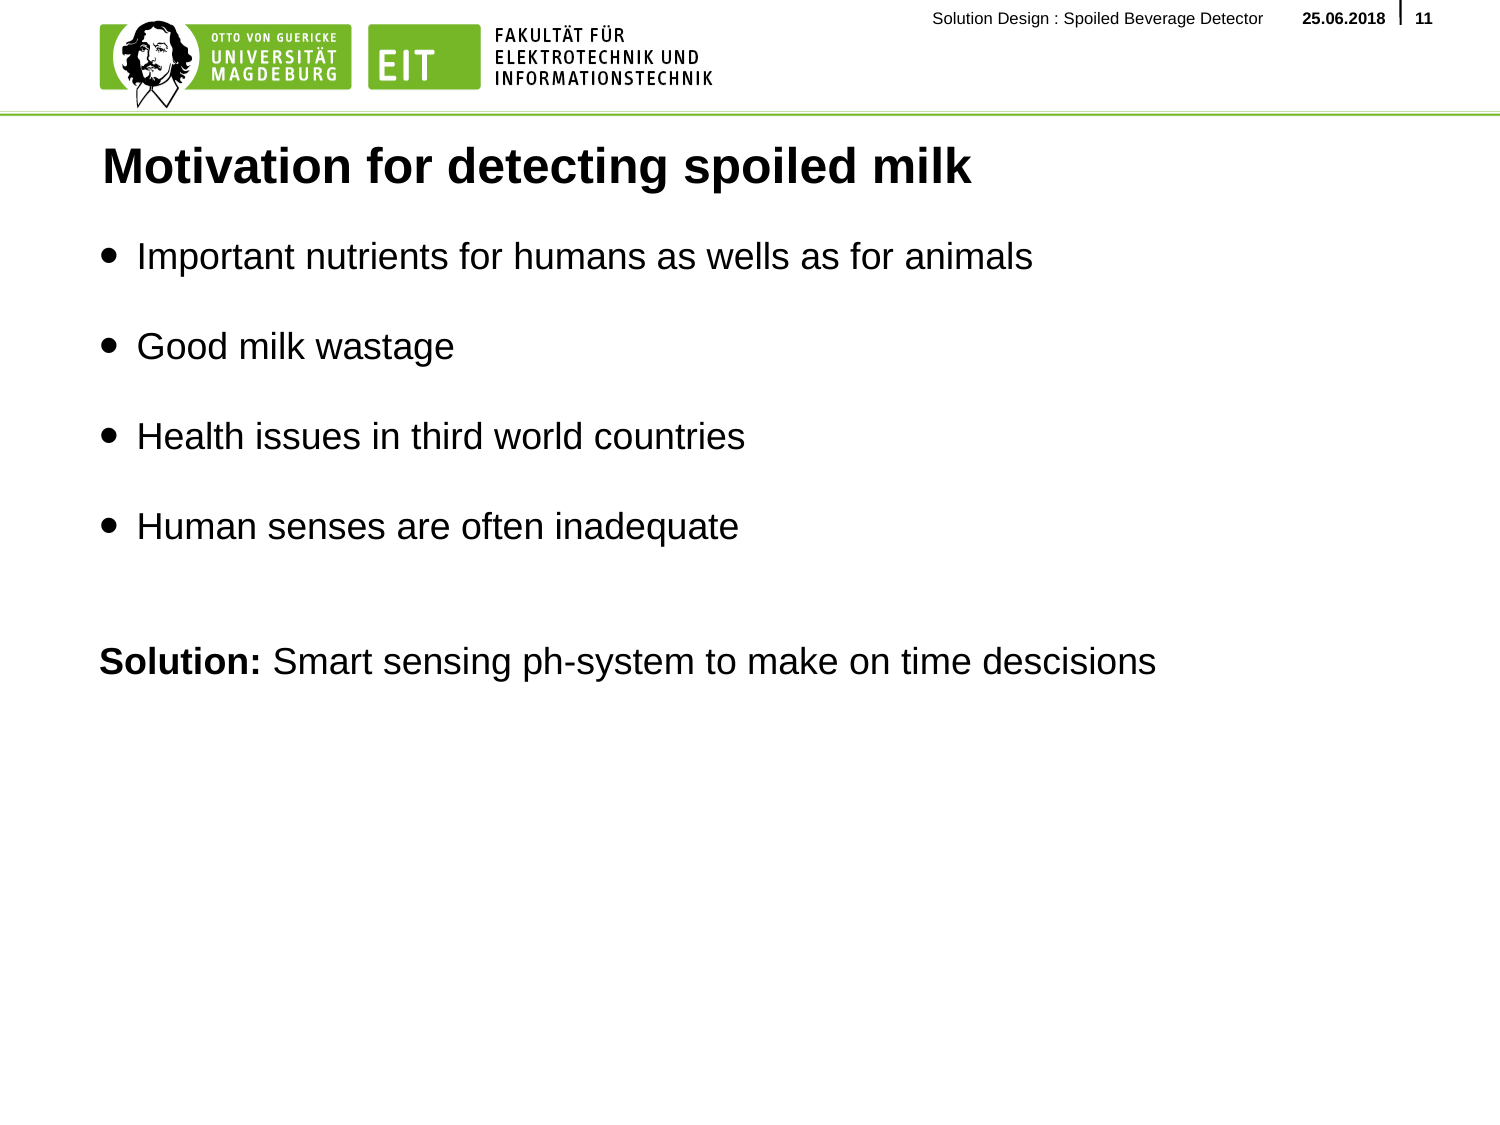

# Motivation for detecting spoiled milk
Important nutrients for humans as wells as for animals

Good milk wastage

Health issues in third world countries

Human senses are often inadequate

Solution: Smart sensing ph-system to make on time descisions